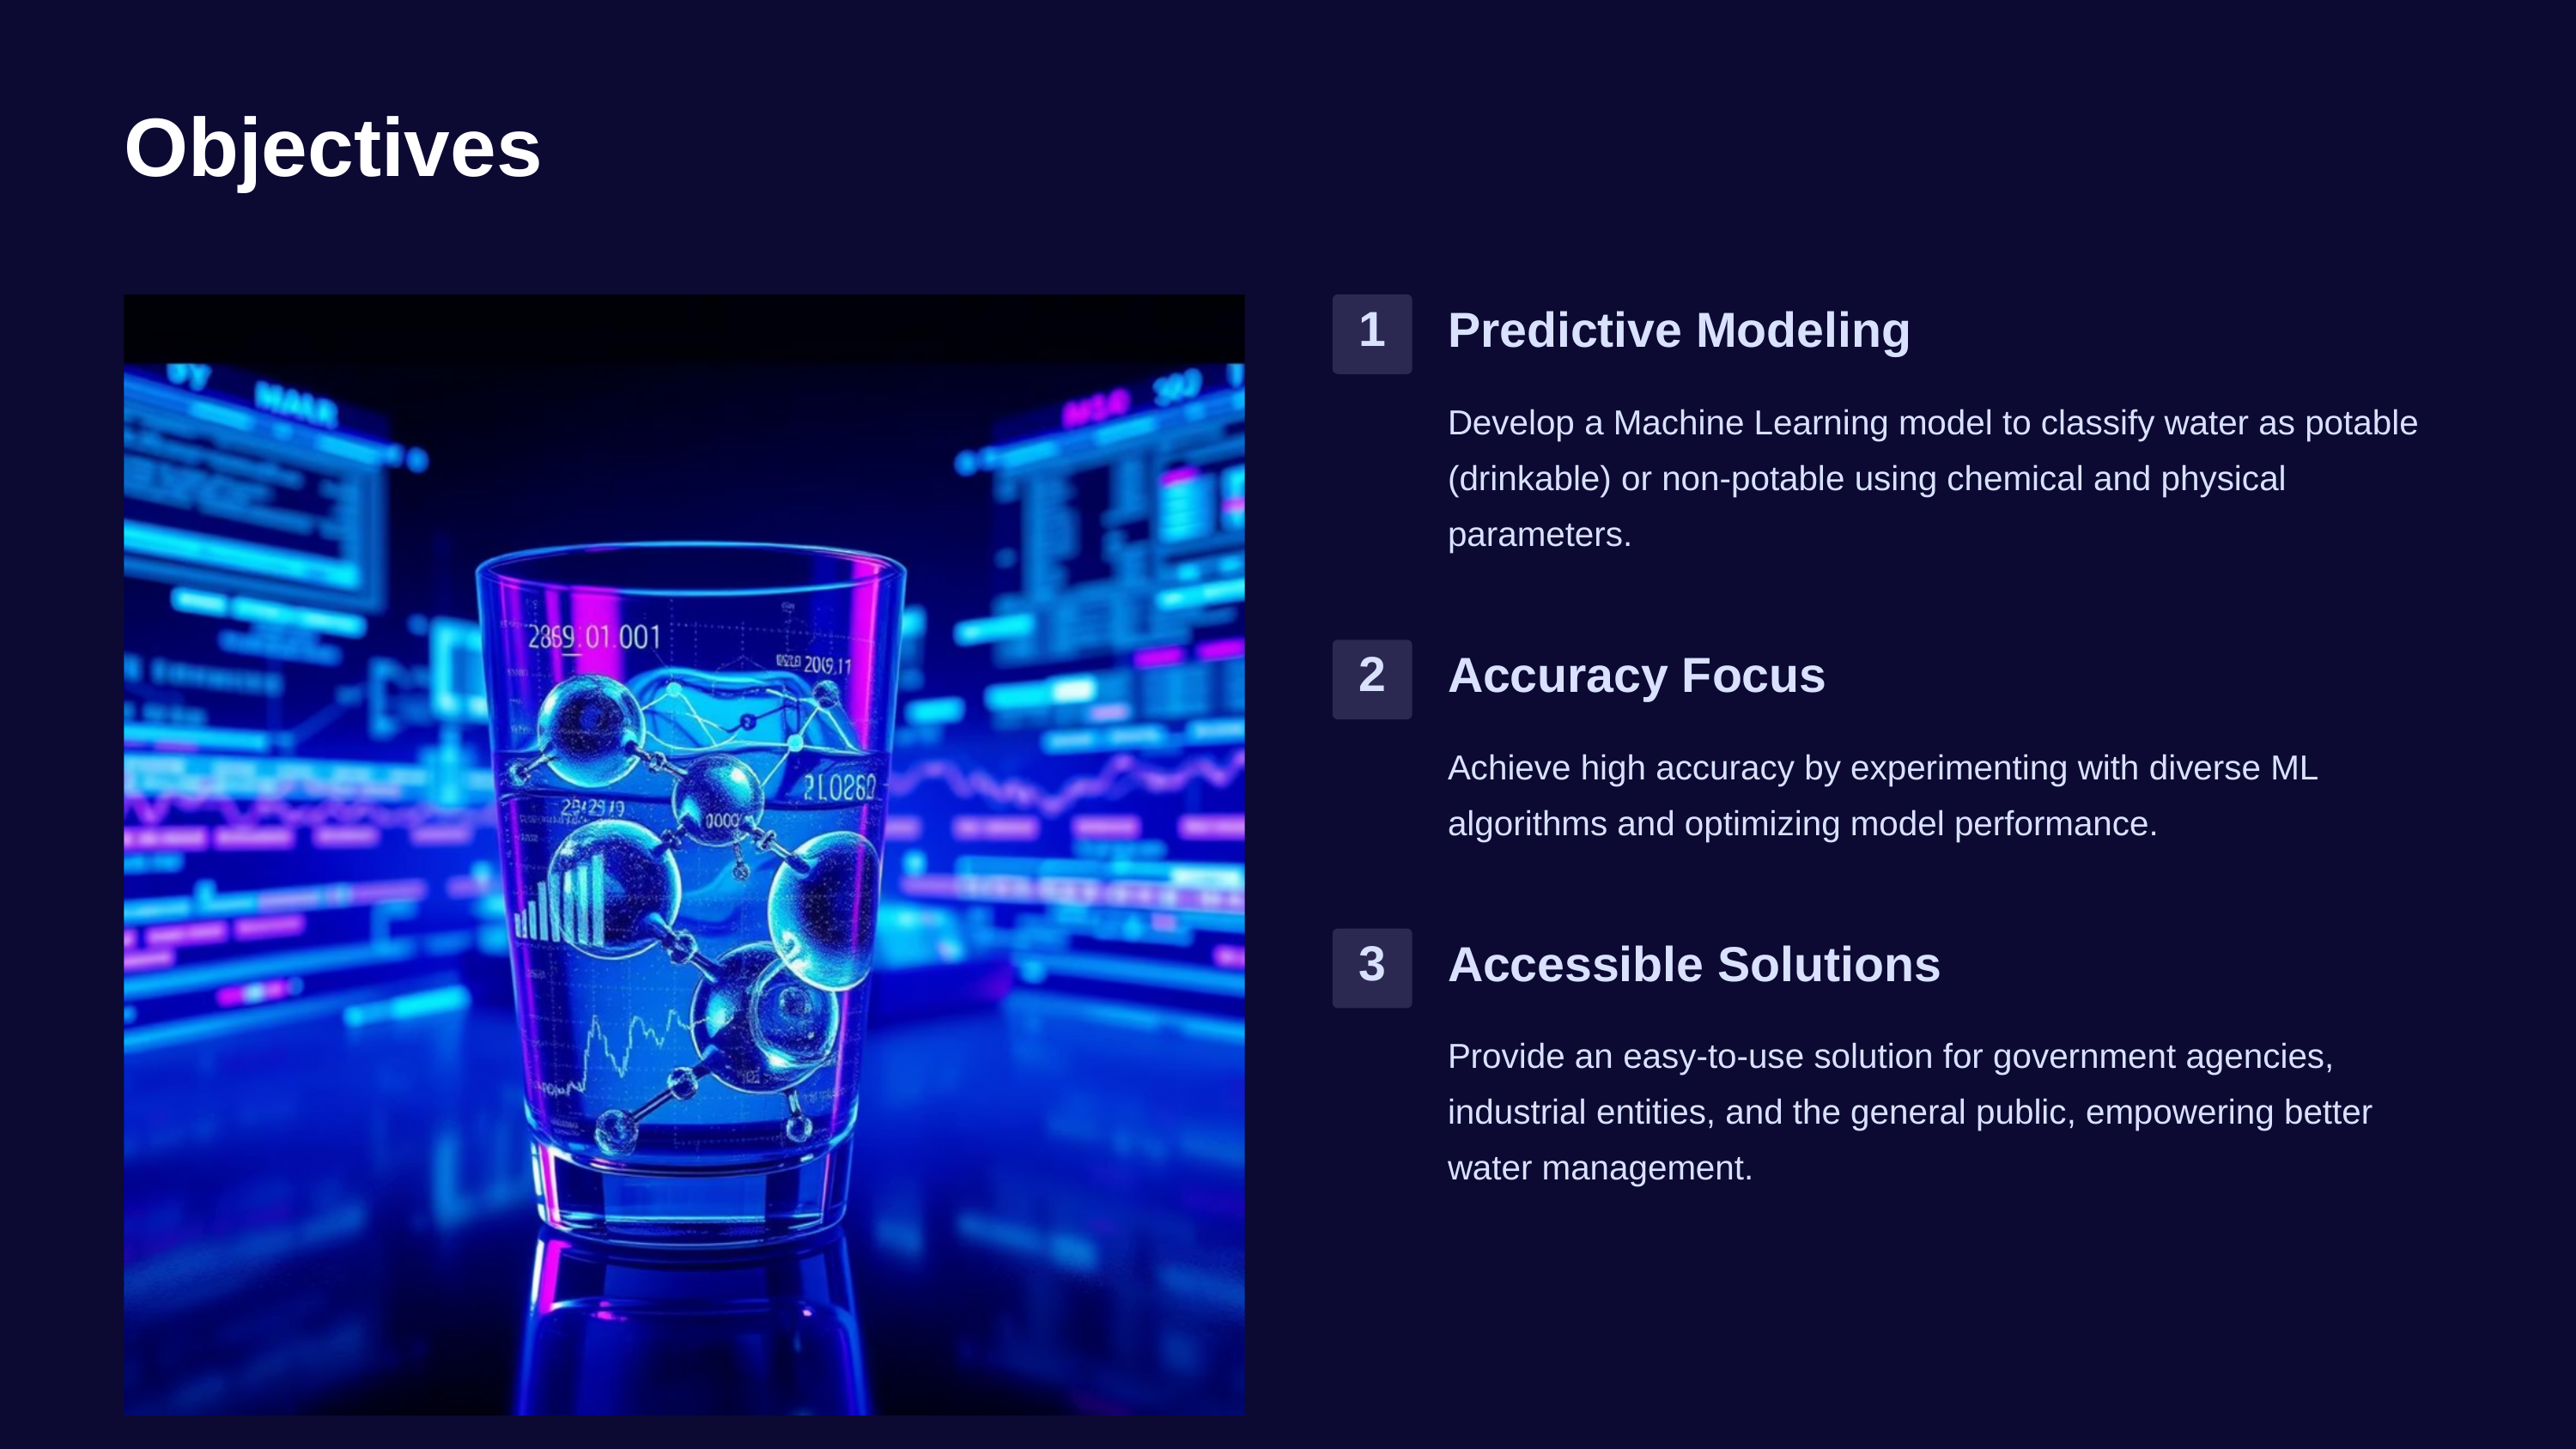

Objectives

Predictive Modeling
1
Develop a Machine Learning model to classify water as potable (drinkable) or non-potable using chemical and physical parameters.

Accuracy Focus
2
Achieve high accuracy by experimenting with diverse ML algorithms and optimizing model performance.

Accessible Solutions
3
Provide an easy-to-use solution for government agencies, industrial entities, and the general public, empowering better water management.